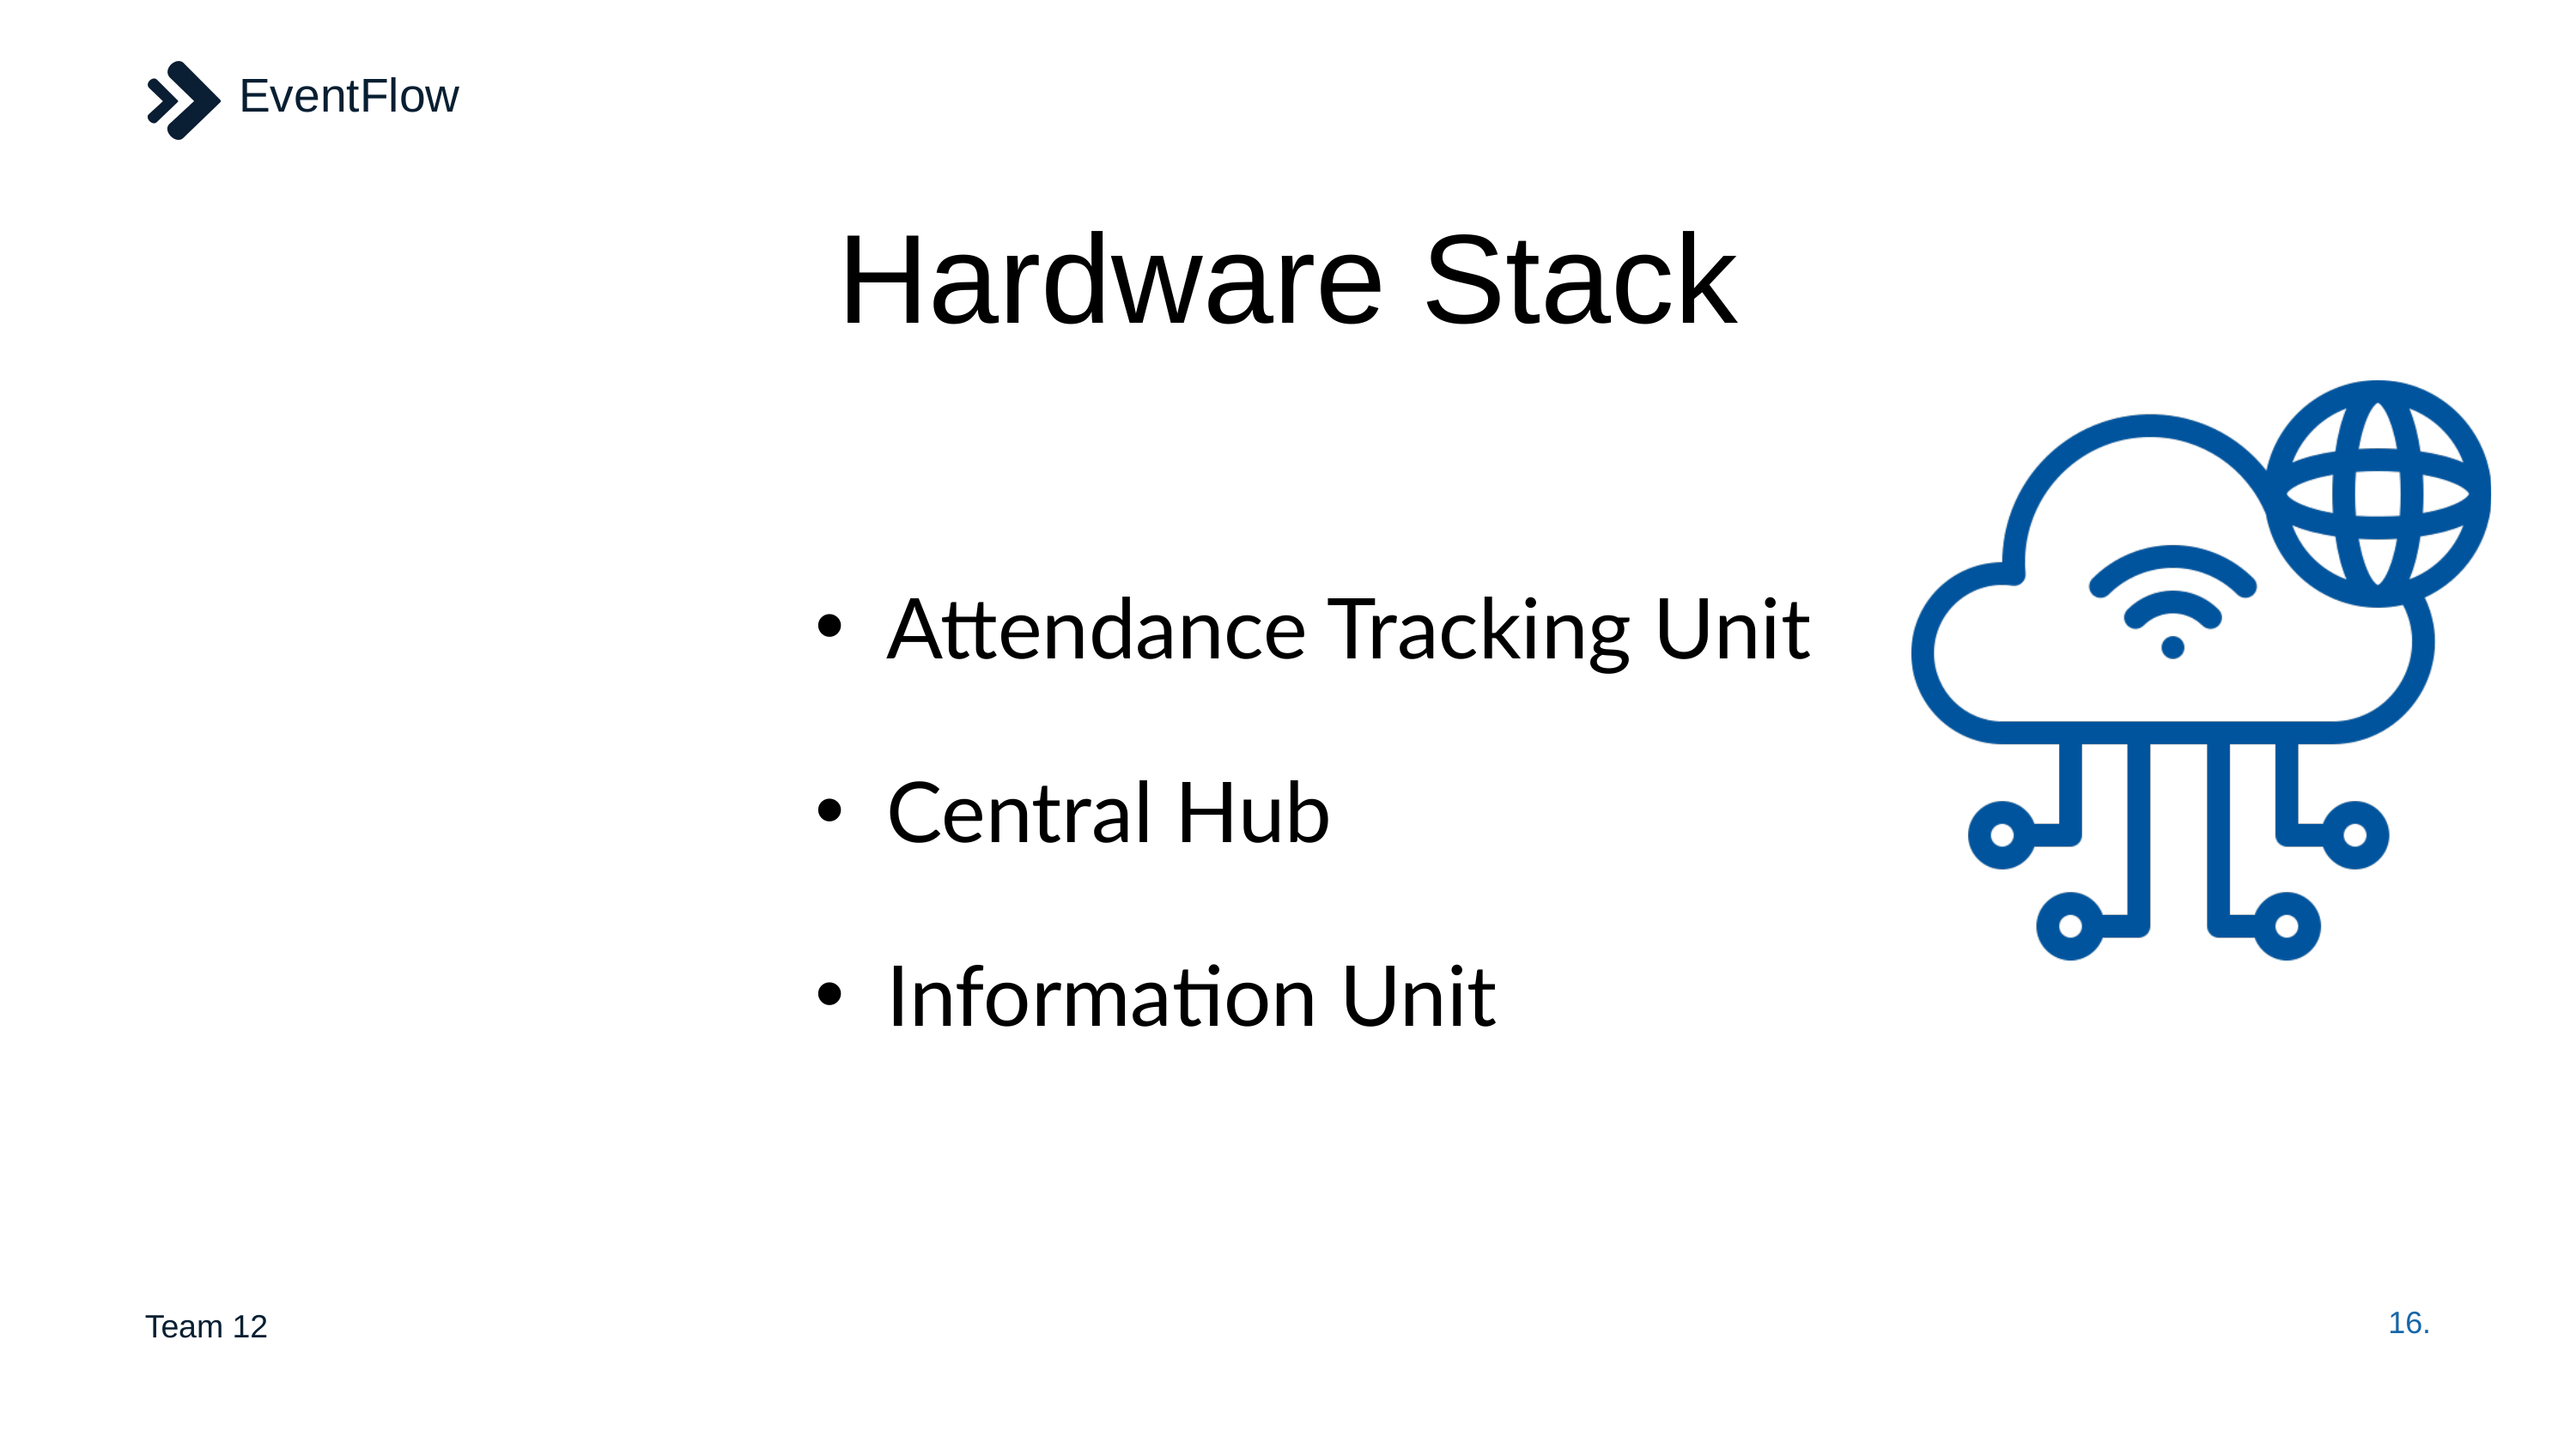

EventFlow
Hardware Stack

Attendance Tracking Unit
Central Hub
Information Unit
Team 12
16.